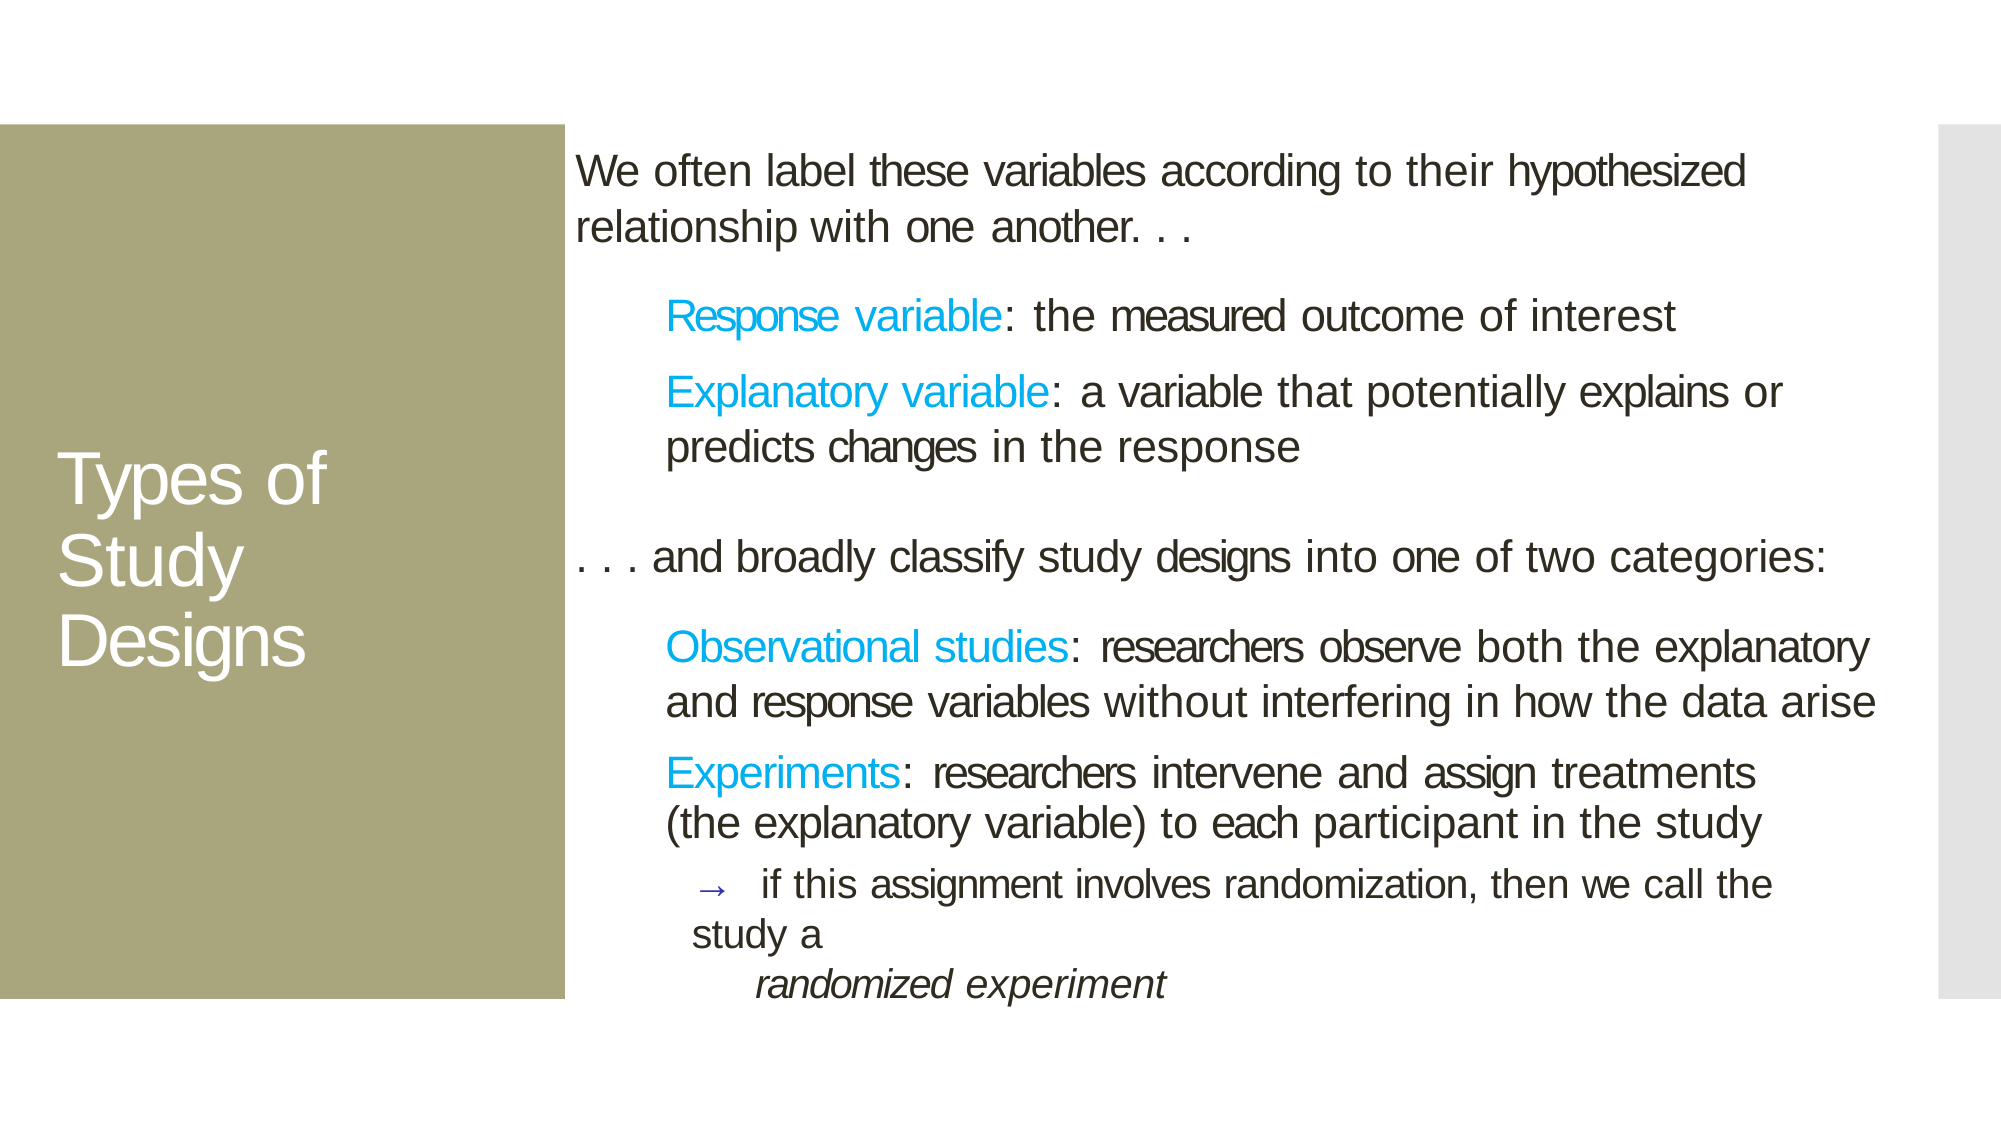

We often label these variables according to their hypothesized relationship with one another. . .
Response variable: the measured outcome of interest
Explanatory variable: a variable that potentially explains or predicts changes in the response
. . . and broadly classify study designs into one of two categories:
# Types of Study Designs
Observational studies: researchers observe both the explanatory and response variables without interfering in how the data arise
Experiments: researchers intervene and assign treatments (the explanatory variable) to each participant in the study
→ if this assignment involves randomization, then we call the study a
randomized experiment